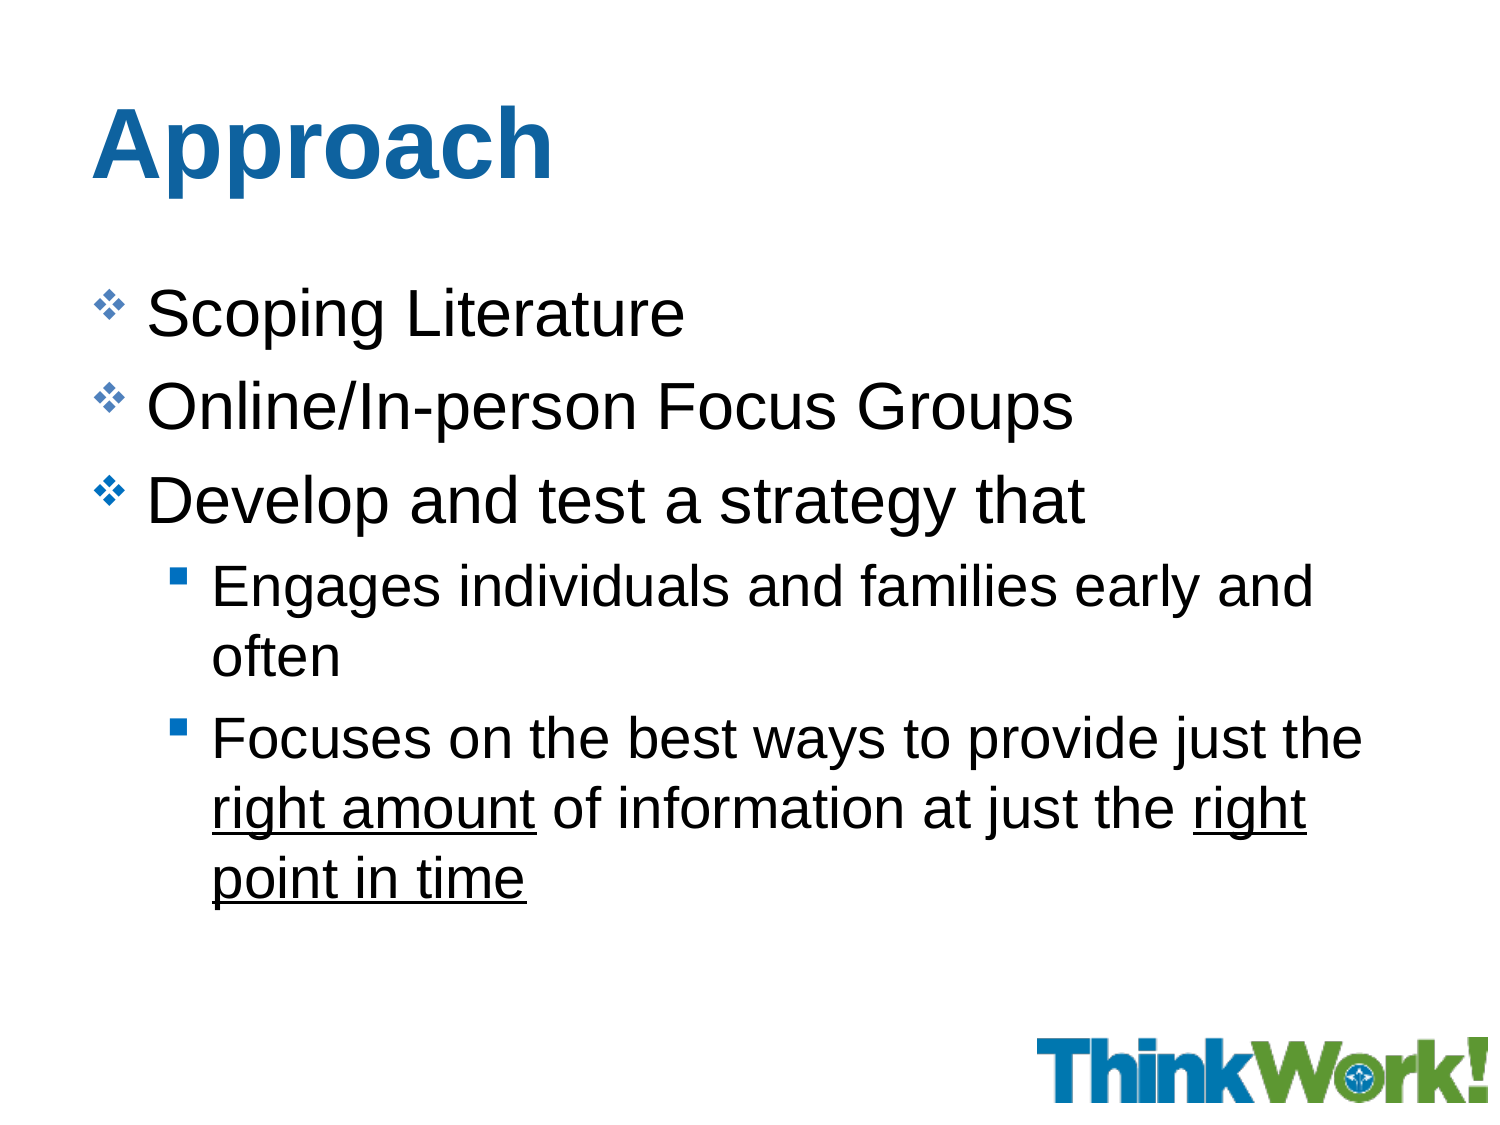

# Approach
Scoping Literature
Online/In-person Focus Groups
Develop and test a strategy that
Engages individuals and families early and often
Focuses on the best ways to provide just the right amount of information at just the right point in time